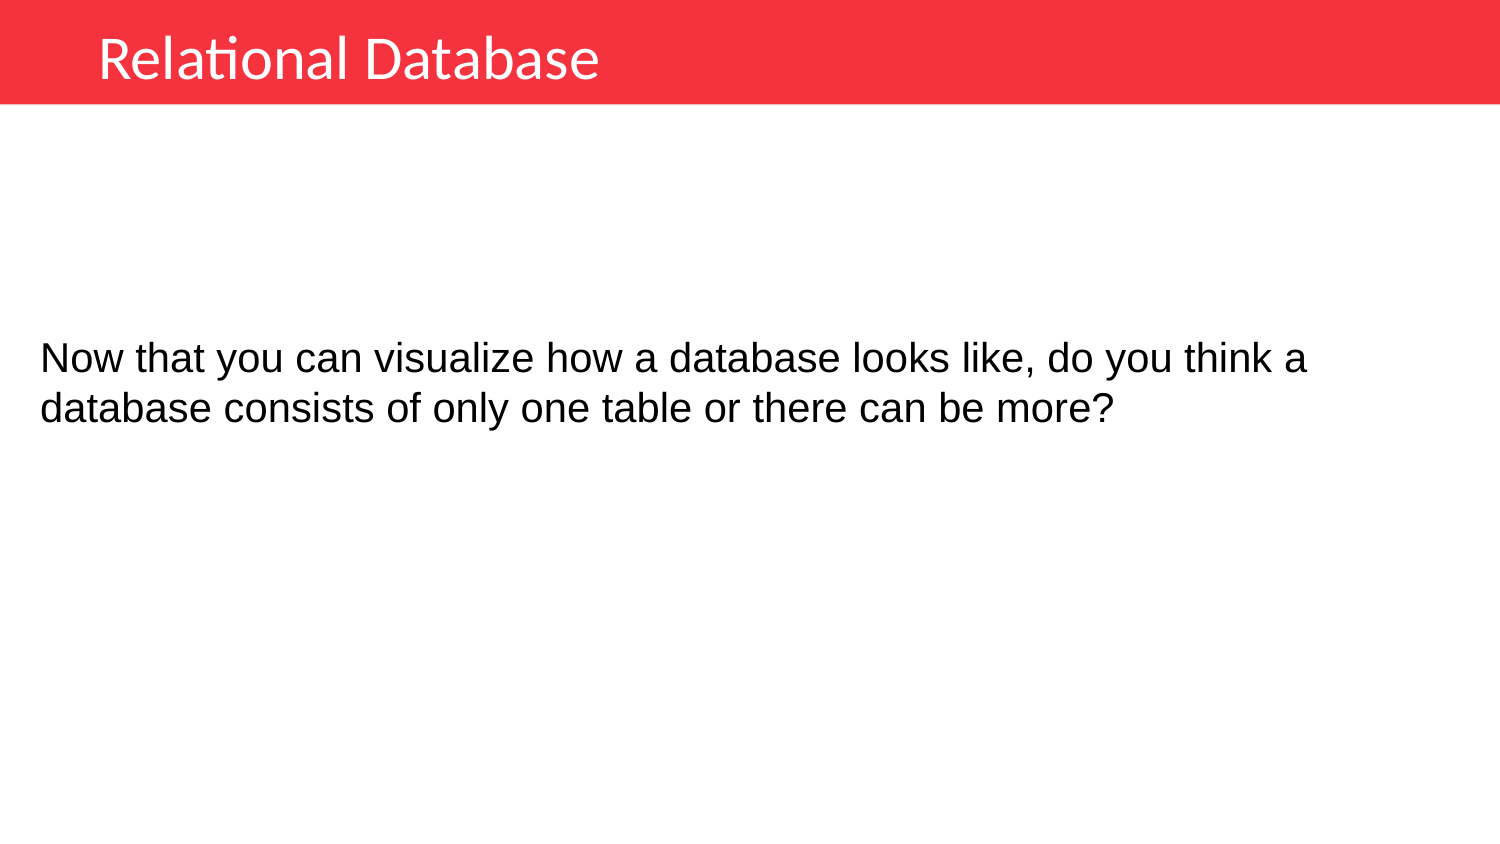

Relational Database

Now that you can visualize how a database looks like, do you think a database consists of only one table or there can be more?